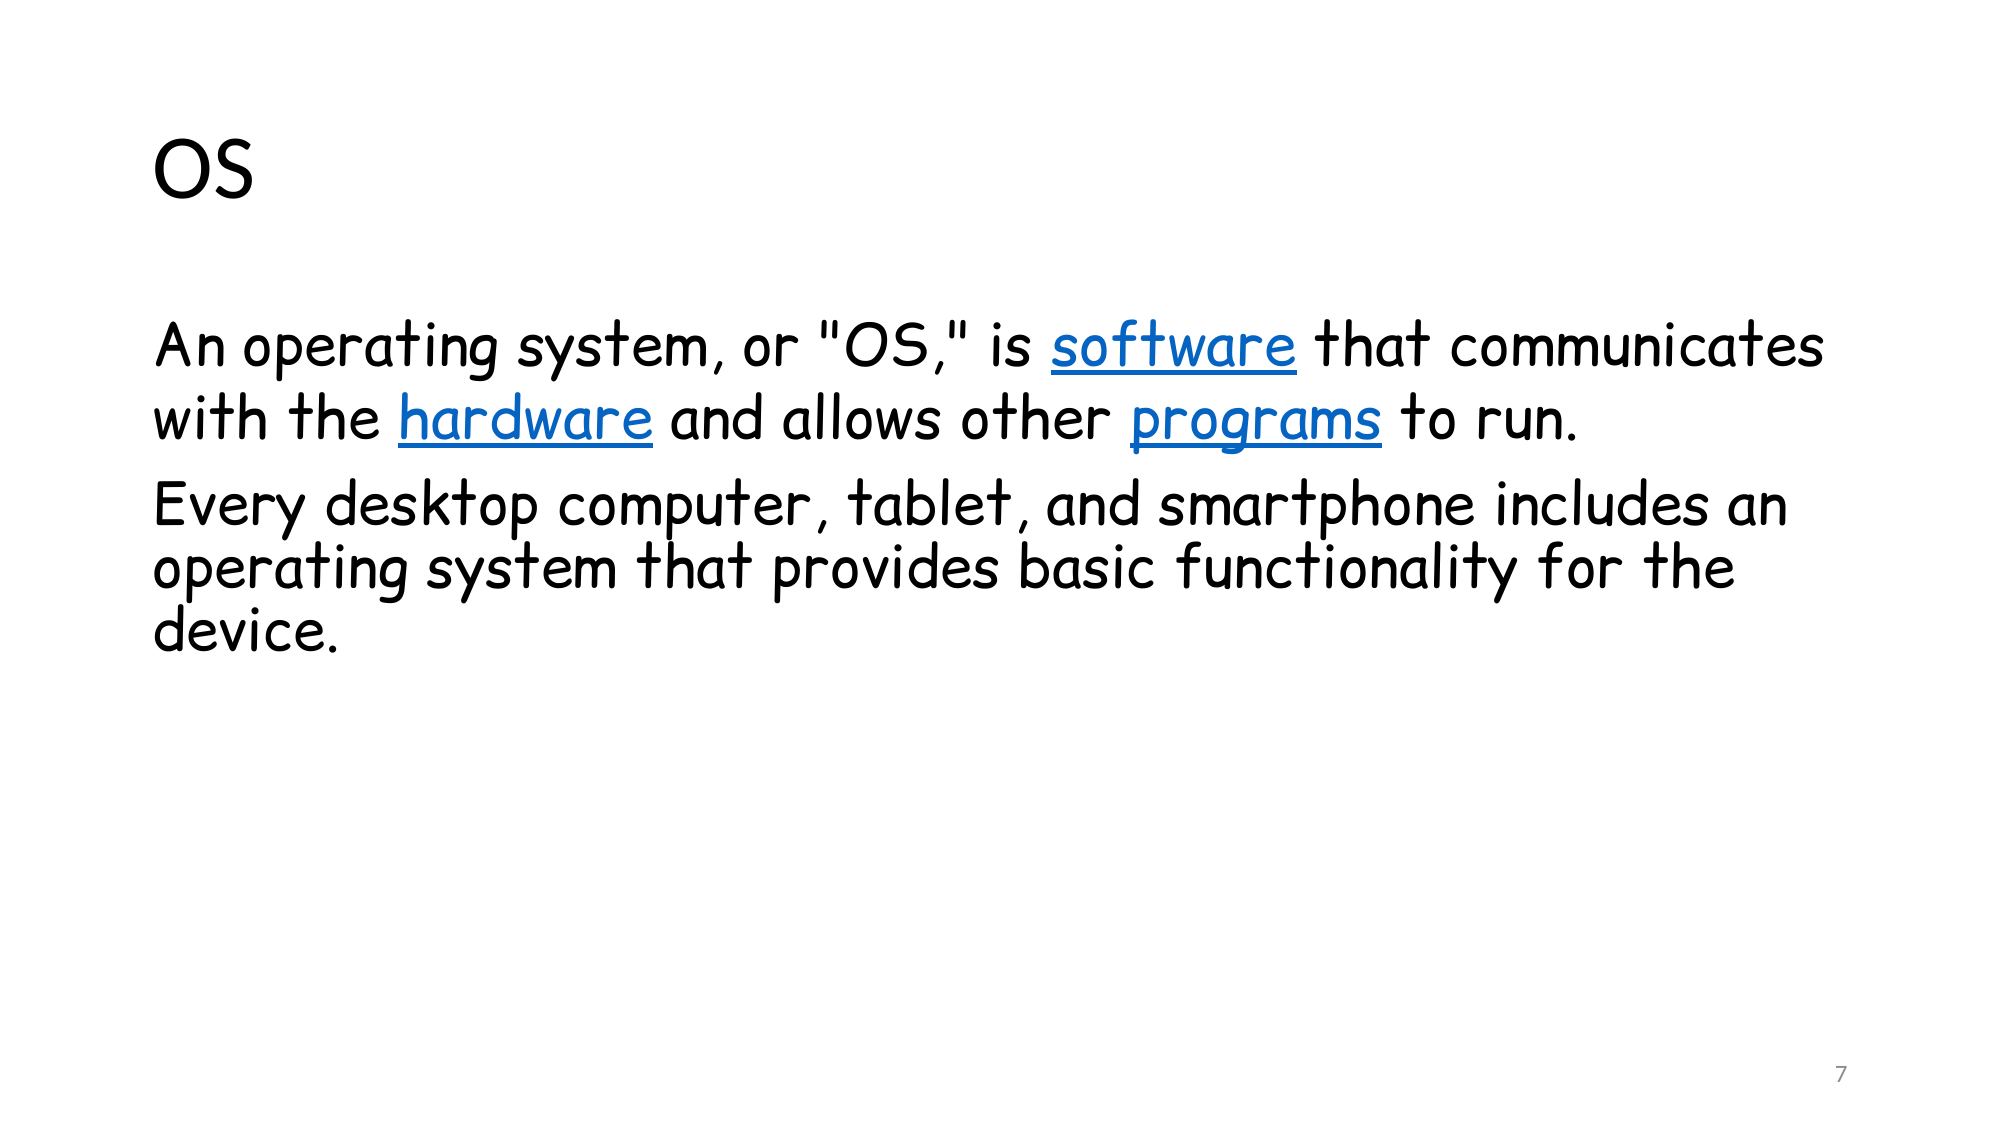

# OS
An operating system, or "OS," is software that communicates with the hardware and allows other programs to run.
Every desktop computer, tablet, and smartphone includes an operating system that provides basic functionality for the device.
7